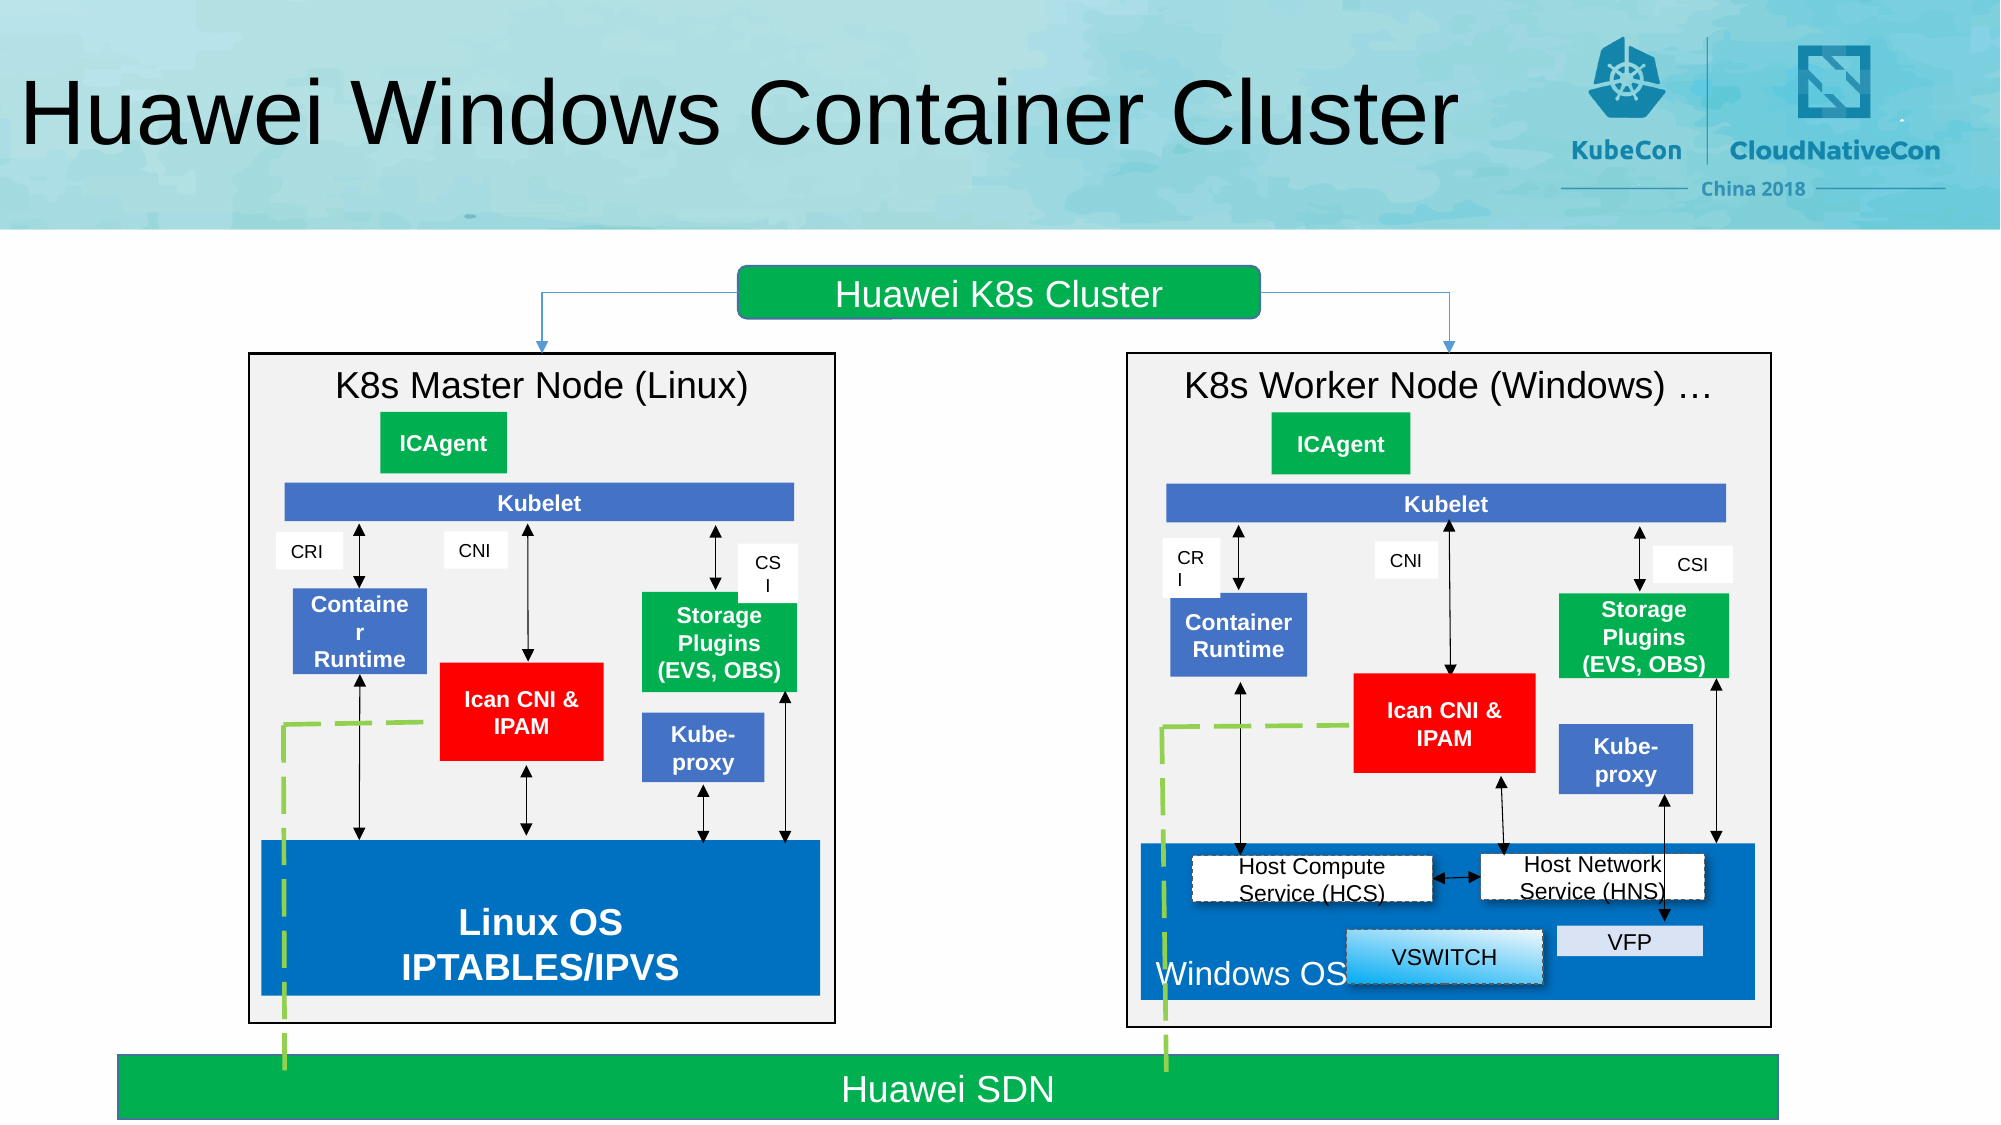

# Huawei Windows Container Cluster
Huawei K8s Cluster
K8s Master Node (Linux)
ICAgent
Kubelet
CNI
CRI
CSI
Container Runtime
Storage Plugins
(EVS, OBS)
Ican CNI & IPAM
Kube-proxy
Linux OS
IPTABLES/IPVS
K8s Worker Node (Windows) …
ICAgent
Kubelet
CRI
CNI
CSI
Container Runtime
Storage Plugins
(EVS, OBS)
Kube-proxy
Windows OS
Host Network Service (HNS)
Host Compute Service (HCS)
Ican CNI & IPAM
VFP
VSWITCH
Huawei SDN